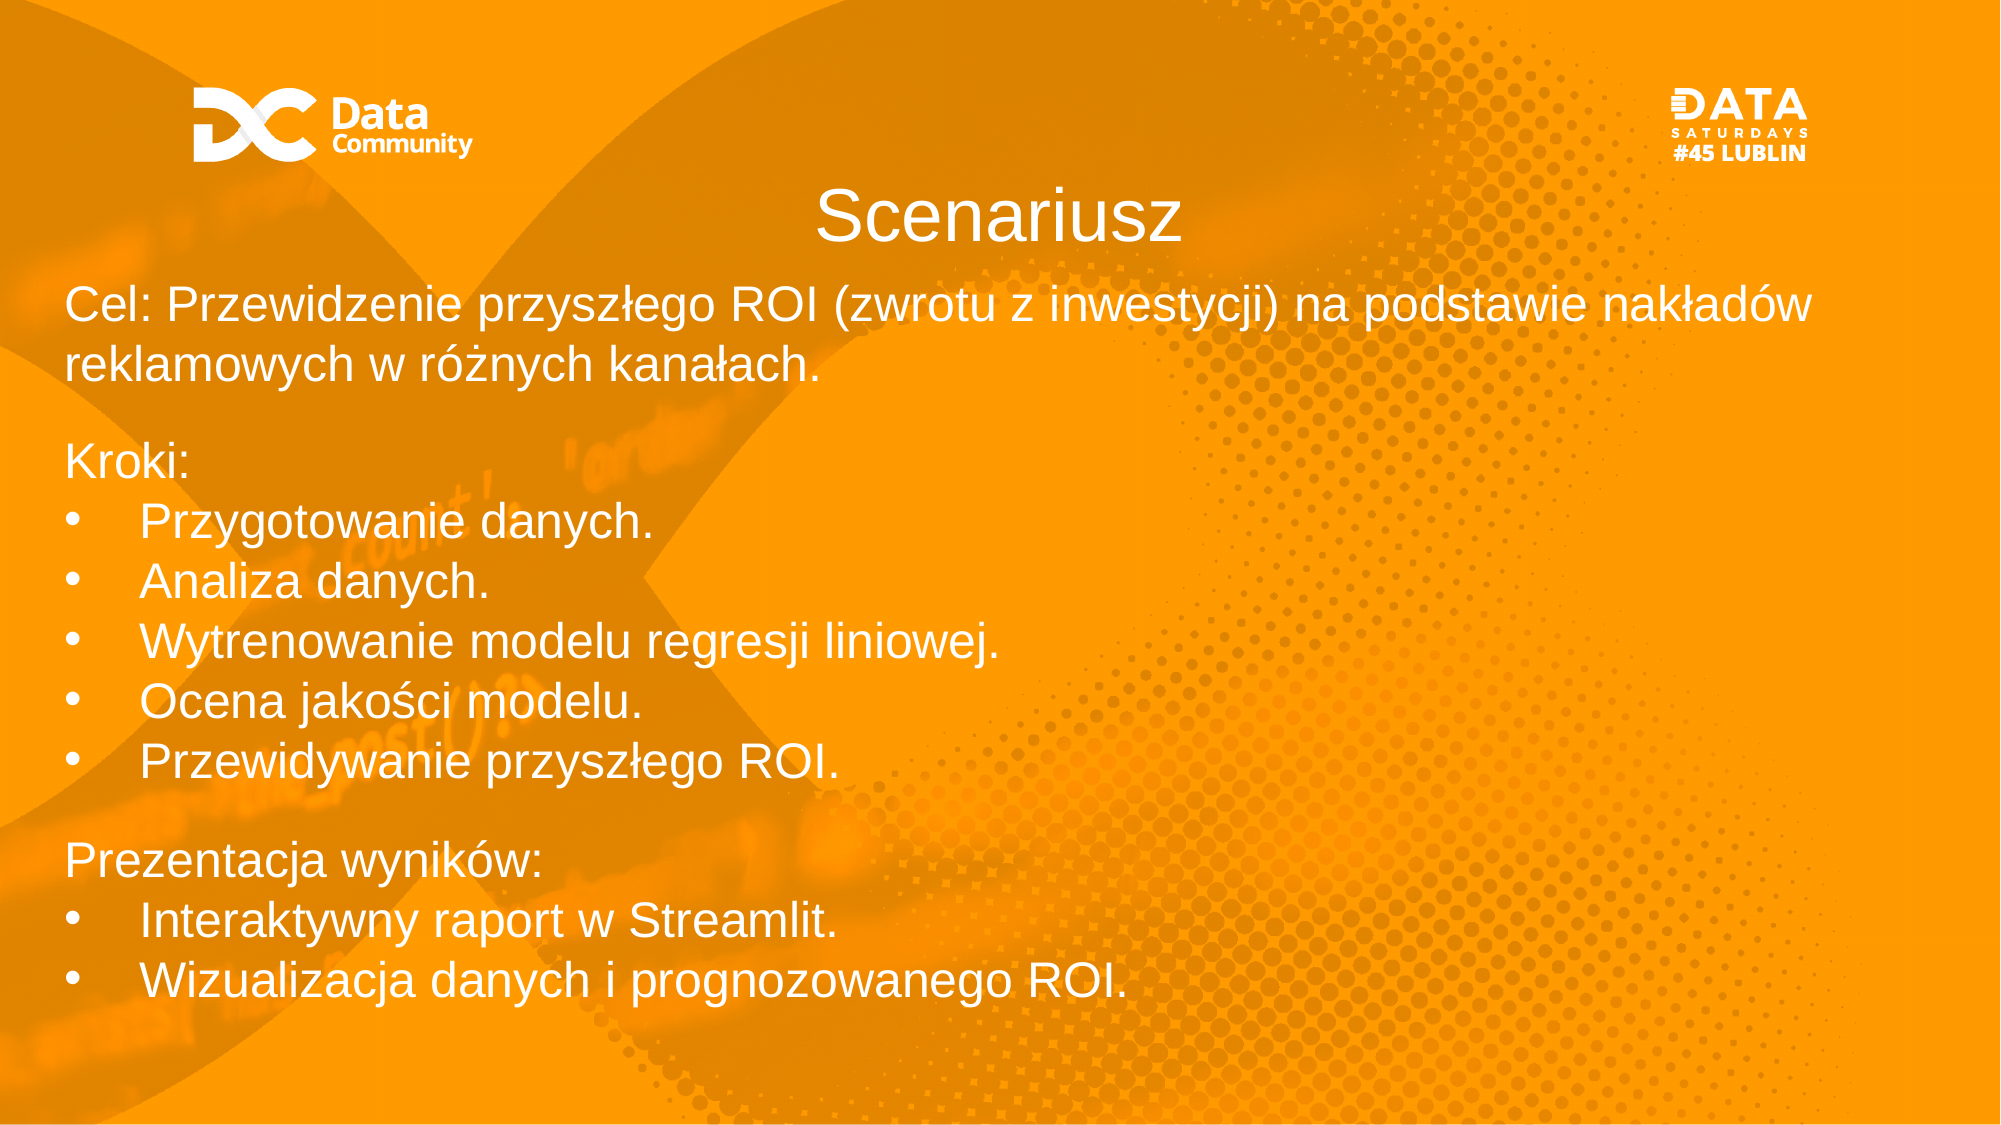

Scenariusz
Cel: Przewidzenie przyszłego ROI (zwrotu z inwestycji) na podstawie nakładów reklamowych w różnych kanałach.
Kroki:
Przygotowanie danych.
Analiza danych.
Wytrenowanie modelu regresji liniowej.
Ocena jakości modelu.
Przewidywanie przyszłego ROI.
Prezentacja wyników:
Interaktywny raport w Streamlit.
Wizualizacja danych i prognozowanego ROI.